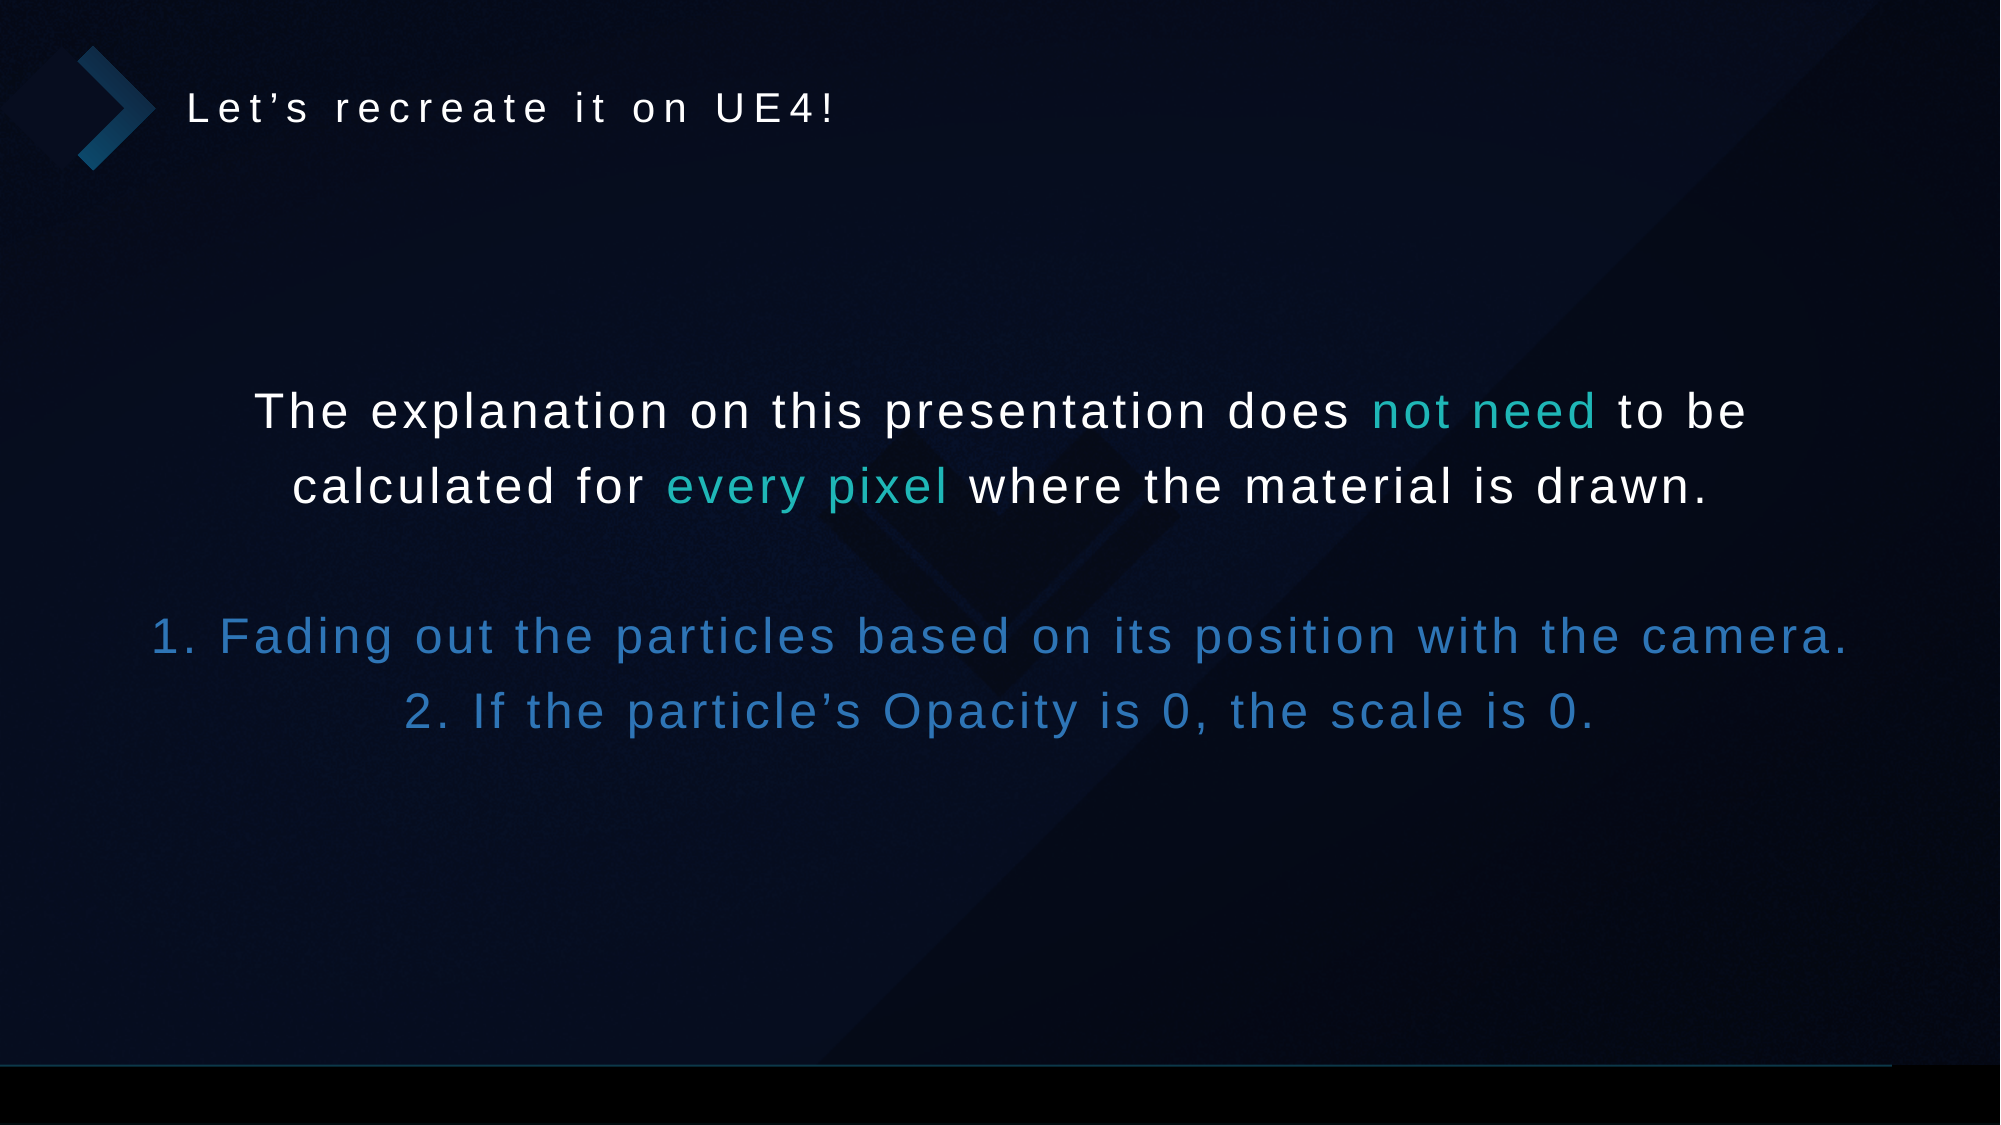

Let’s recreate it on UE4!
The explanation on this presentation does not need to be
calculated for every pixel where the material is drawn.

1. Fading out the particles based on its position with the camera.
2. If the particle’s Opacity is 0, the scale is 0.